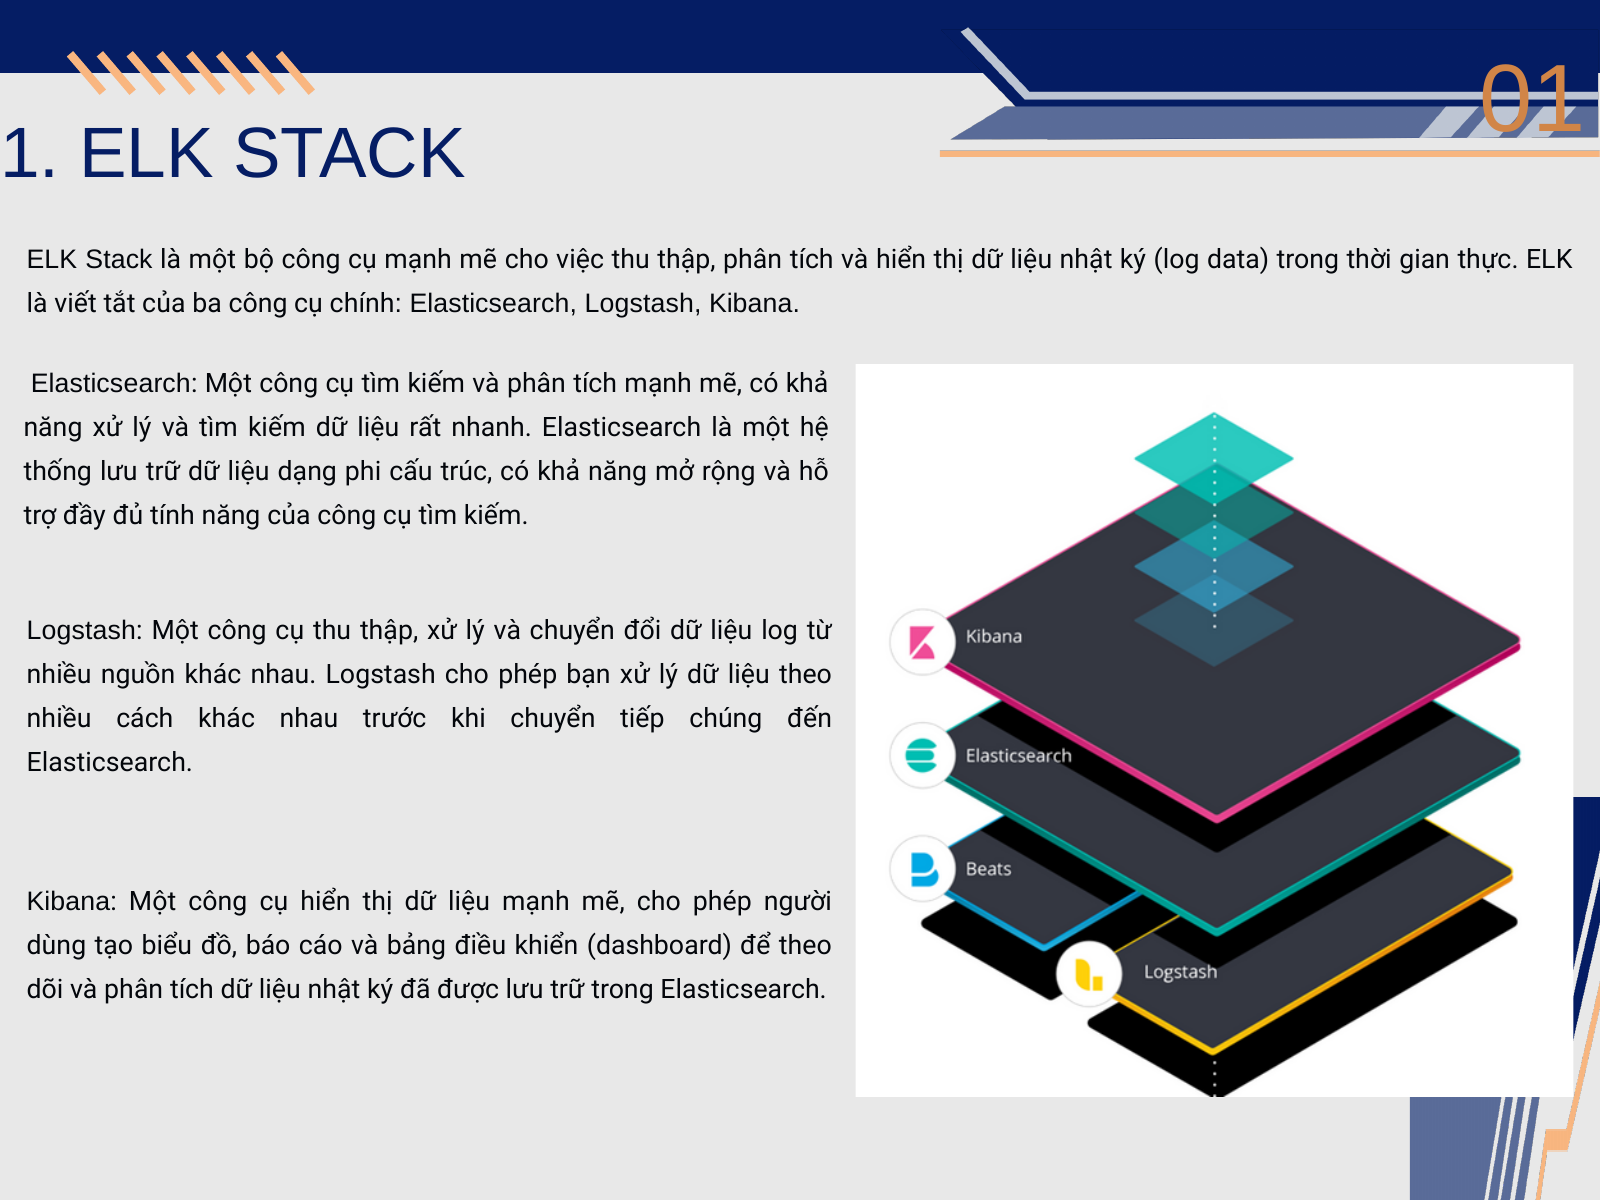

01
1. ELK STACK
ELK Stack là một bộ công cụ mạnh mẽ cho việc thu thập, phân tích và hiển thị dữ liệu nhật ký (log data) trong thời gian thực. ELK là viết tắt của ba công cụ chính: Elasticsearch, Logstash, Kibana.
 Elasticsearch: Một công cụ tìm kiếm và phân tích mạnh mẽ, có khả năng xử lý và tìm kiếm dữ liệu rất nhanh. Elasticsearch là một hệ thống lưu trữ dữ liệu dạng phi cấu trúc, có khả năng mở rộng và hỗ trợ đầy đủ tính năng của công cụ tìm kiếm.

Logstash: Một công cụ thu thập, xử lý và chuyển đổi dữ liệu log từ nhiều nguồn khác nhau. Logstash cho phép bạn xử lý dữ liệu theo nhiều cách khác nhau trước khi chuyển tiếp chúng đến Elasticsearch.

Kibana: Một công cụ hiển thị dữ liệu mạnh mẽ, cho phép người dùng tạo biểu đồ, báo cáo và bảng điều khiển (dashboard) để theo dõi và phân tích dữ liệu nhật ký đã được lưu trữ trong Elasticsearch.